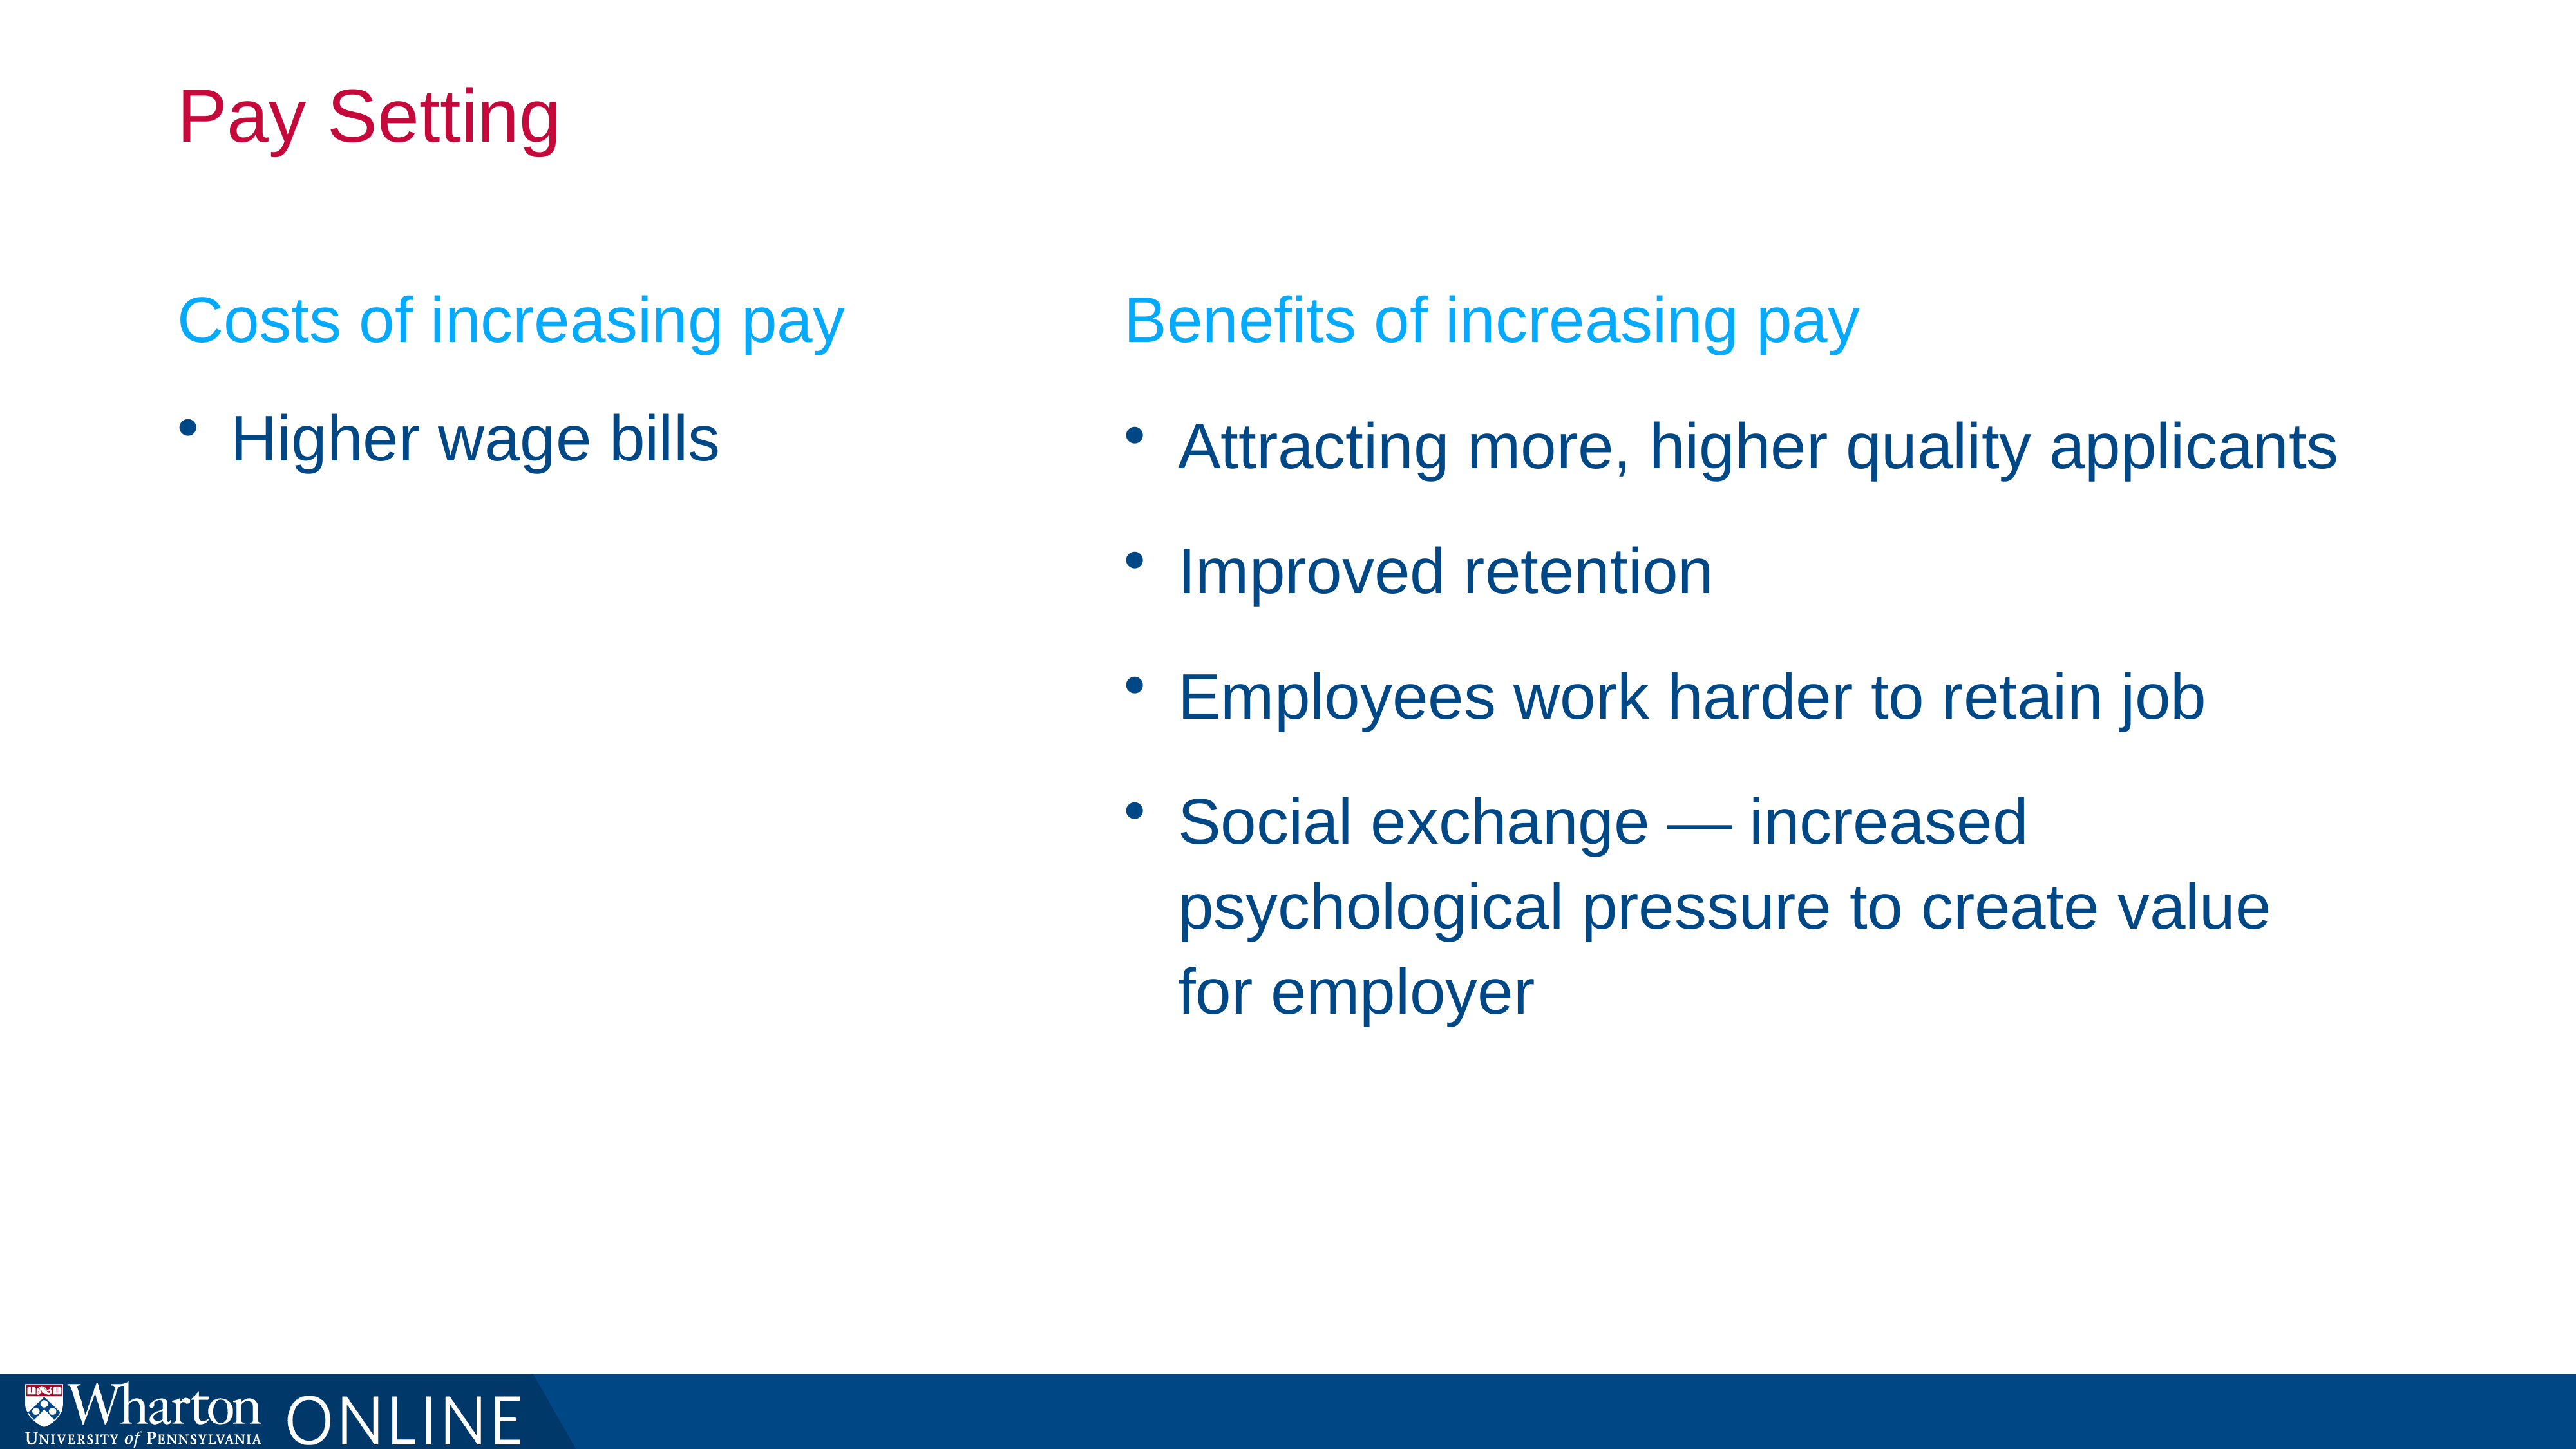

# Pay Setting
Costs of increasing pay
Benefits of increasing pay
Higher wage bills
Attracting more, higher quality applicants
Improved retention
Employees work harder to retain job
Social exchange — increased psychological pressure to create value for employer